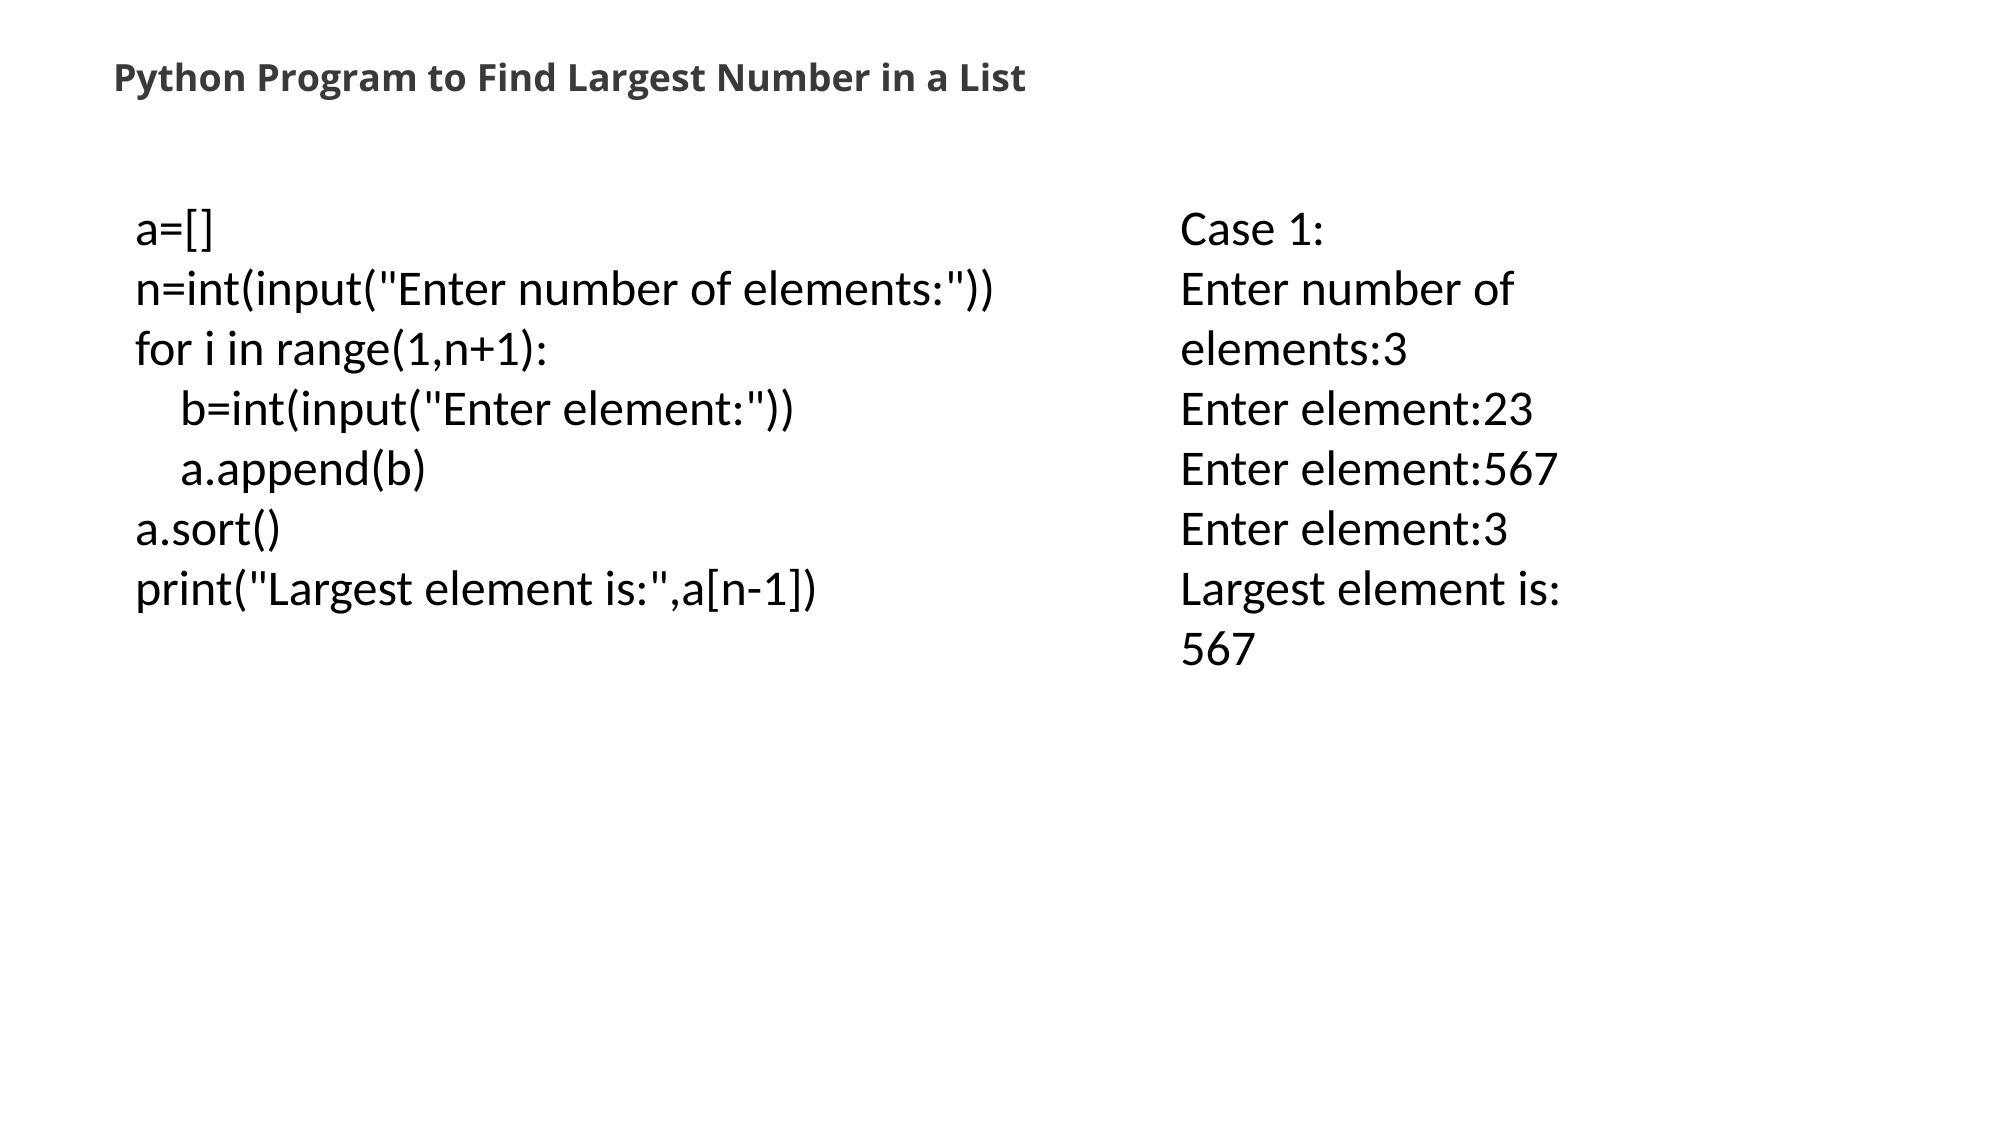

Python Program to Find Largest Number in a List
a=[]
n=int(input("Enter number of elements:"))
for i in range(1,n+1):
    b=int(input("Enter element:"))
    a.append(b)
a.sort()
print("Largest element is:",a[n-1])
Case 1:
Enter number of elements:3
Enter element:23
Enter element:567
Enter element:3
Largest element is: 567